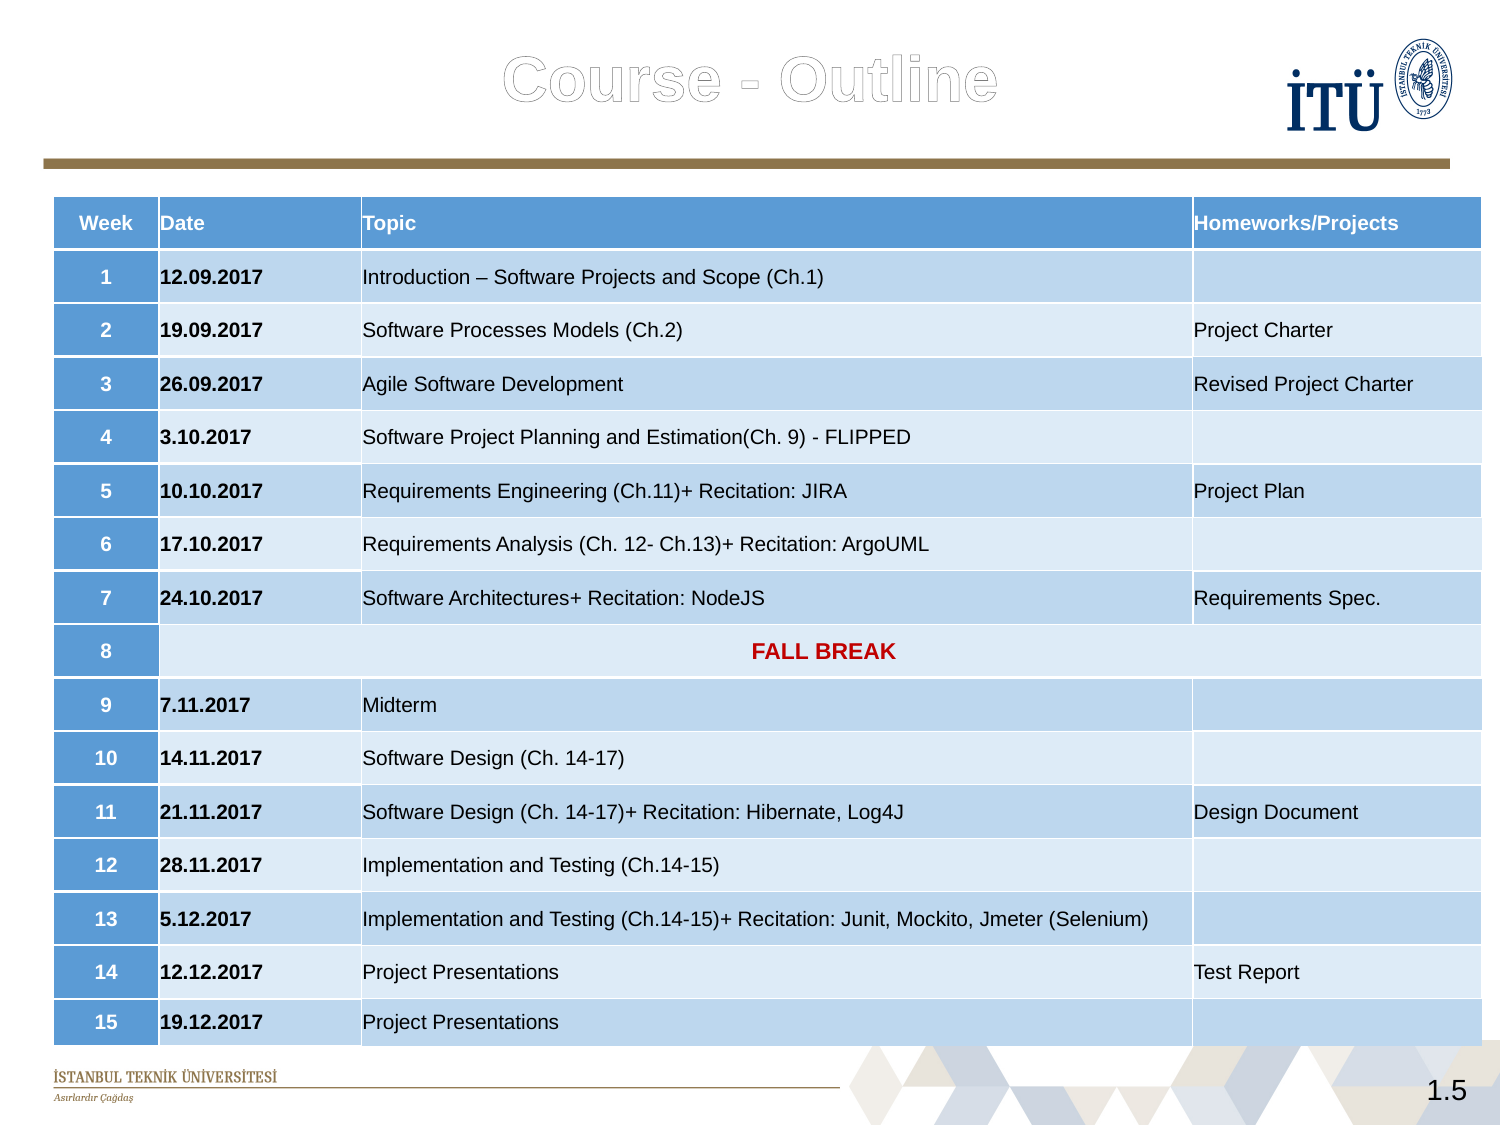

Course - Outline
| Week | Date | Topic | Homeworks/Projects |
| --- | --- | --- | --- |
| 1 | 12.09.2017 | Introduction – Software Projects and Scope (Ch.1) |  |
| 2 | 19.09.2017 | Software Processes Models (Ch.2) | Project Charter |
| 3 | 26.09.2017 | Agile Software Development | Revised Project Charter |
| 4 | 3.10.2017 | Software Project Planning and Estimation(Ch. 9) - FLIPPED |  |
| 5 | 10.10.2017 | Requirements Engineering (Ch.11)+ Recitation: JIRA | Project Plan |
| 6 | 17.10.2017 | Requirements Analysis (Ch. 12- Ch.13)+ Recitation: ArgoUML |  |
| 7 | 24.10.2017 | Software Architectures+ Recitation: NodeJS | Requirements Spec. |
| 8 | FALL BREAK |  |  |
| 9 | 7.11.2017 | Midterm |  |
| 10 | 14.11.2017 | Software Design (Ch. 14-17) |  |
| 11 | 21.11.2017 | Software Design (Ch. 14-17)+ Recitation: Hibernate, Log4J | Design Document |
| 12 | 28.11.2017 | Implementation and Testing (Ch.14-15) |  |
| 13 | 5.12.2017 | Implementation and Testing (Ch.14-15)+ Recitation: Junit, Mockito, Jmeter (Selenium) |  |
| 14 | 12.12.2017 | Project Presentations | Test Report |
| 15 | 19.12.2017 | Project Presentations |  |
1.5